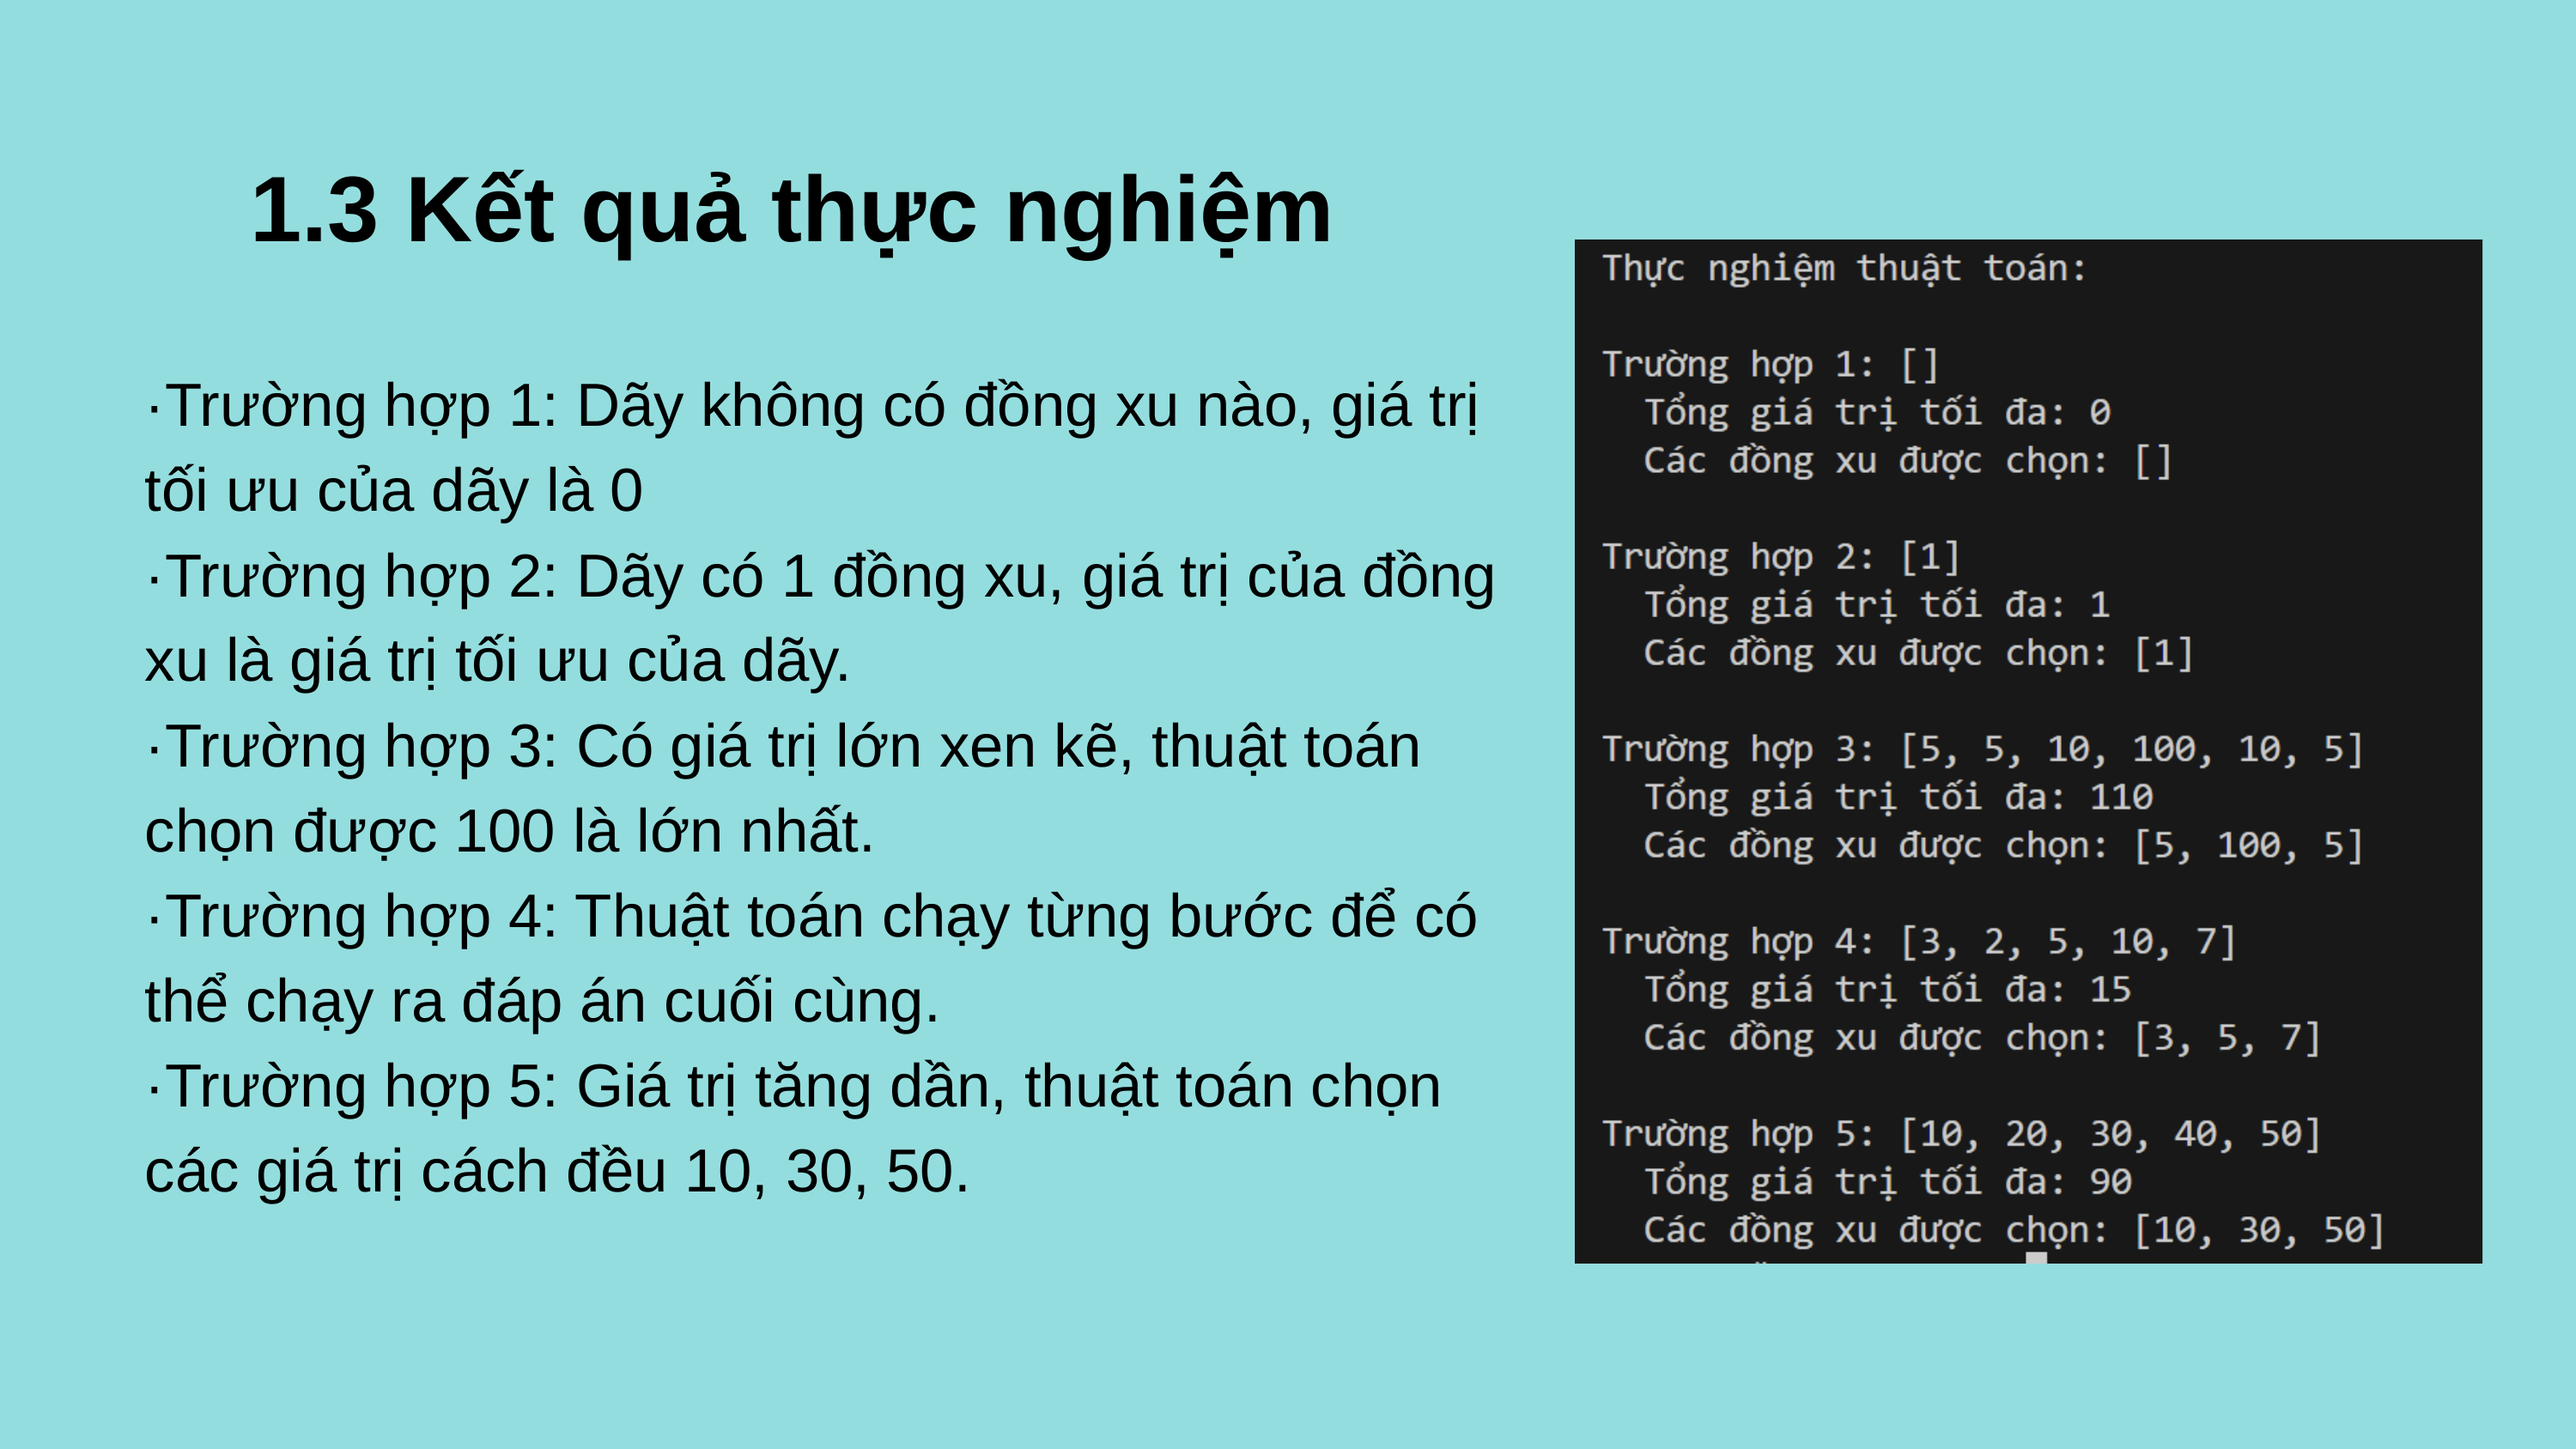

1.3 Kết quả thực nghiệm

·Trường hợp 1: Dãy không có đồng xu nào, giá trị tối ưu của dãy là 0
·Trường hợp 2: Dãy có 1 đồng xu, giá trị của đồng xu là giá trị tối ưu của dãy.
·Trường hợp 3: Có giá trị lớn xen kẽ, thuật toán chọn được 100 là lớn nhất.
·Trường hợp 4: Thuật toán chạy từng bước để có thể chạy ra đáp án cuối cùng.
·Trường hợp 5: Giá trị tăng dần, thuật toán chọn các giá trị cách đều 10, 30, 50.